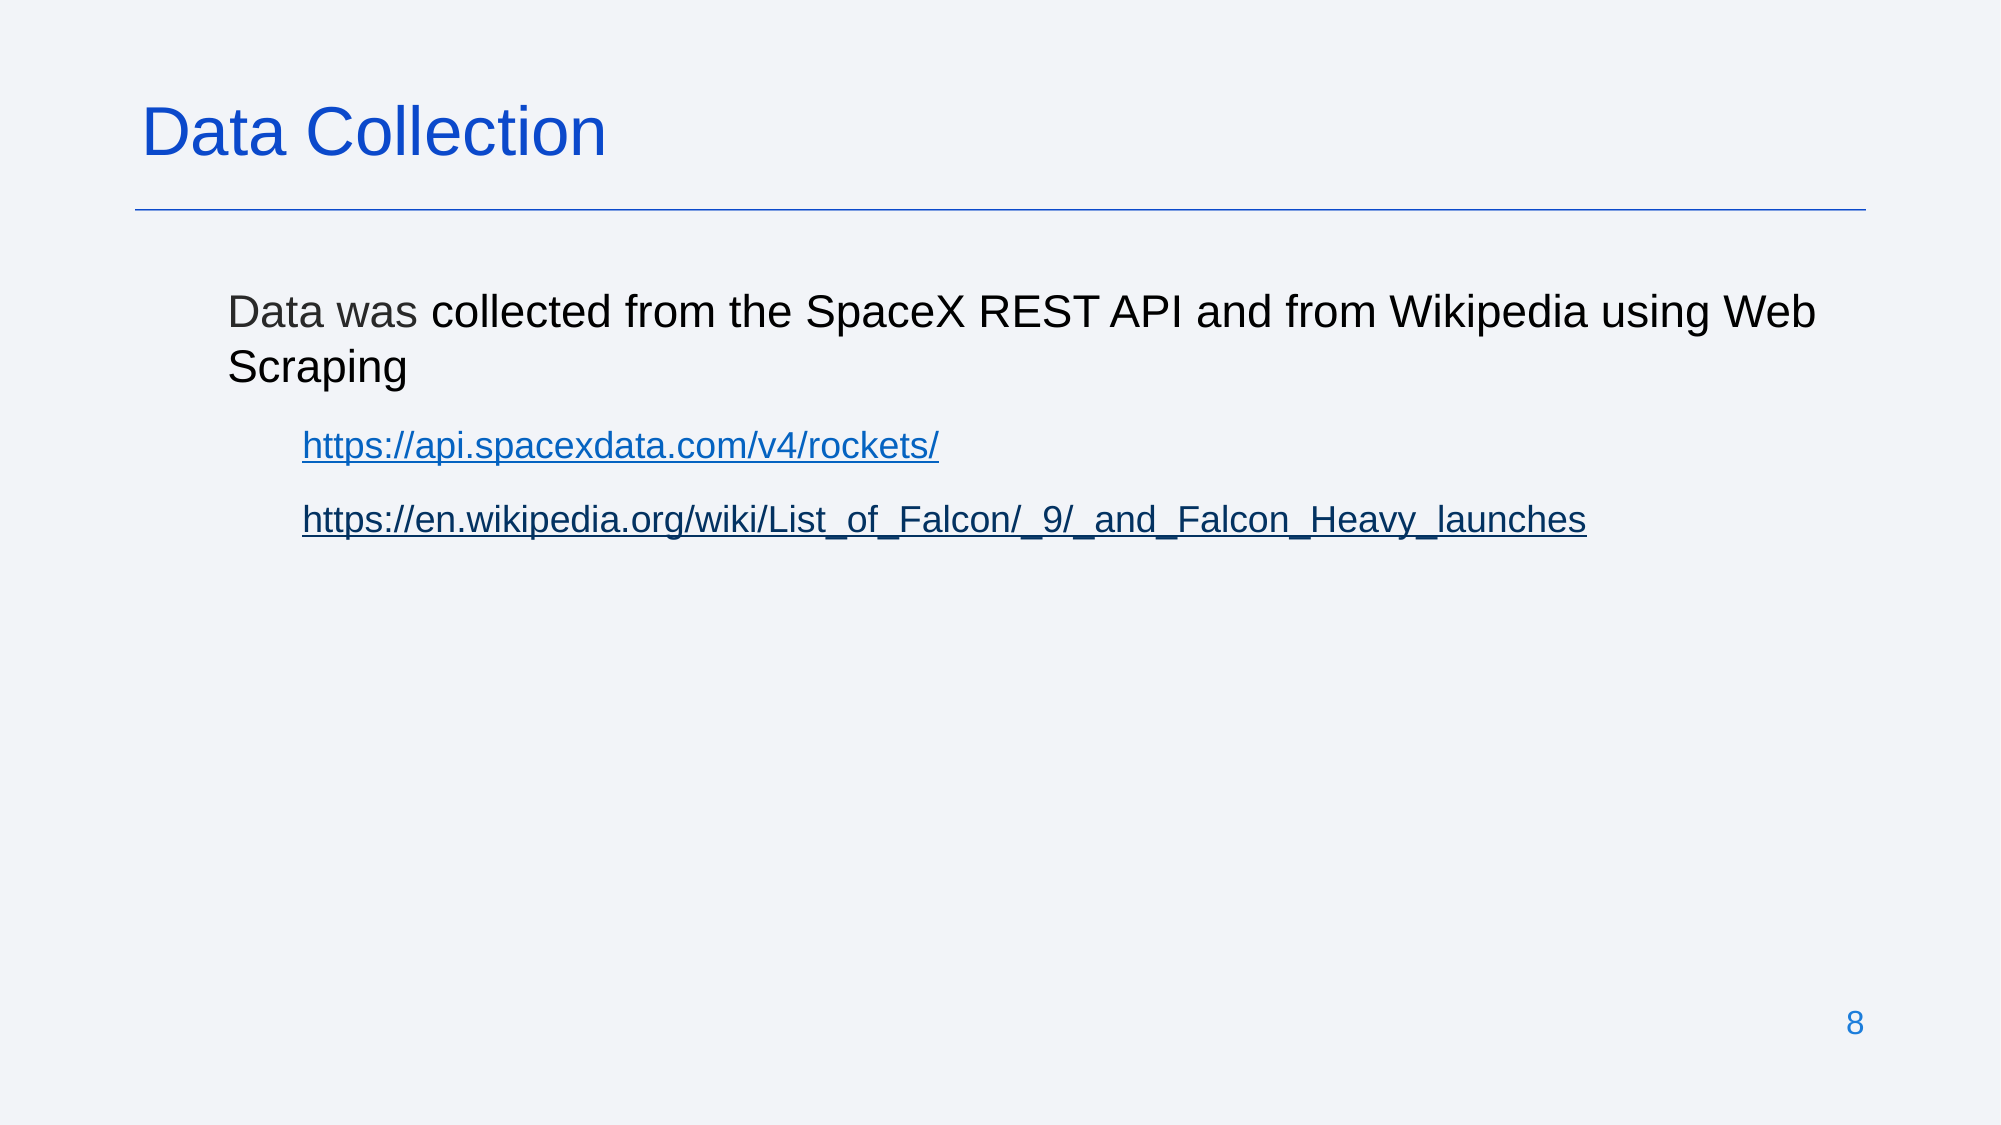

Data Collection
Data was collected from the SpaceX REST API and from Wikipedia using Web Scraping
https://api.spacexdata.com/v4/rockets/
https://en.wikipedia.org/wiki/List_of_Falcon/_9/_and_Falcon_Heavy_launches

8